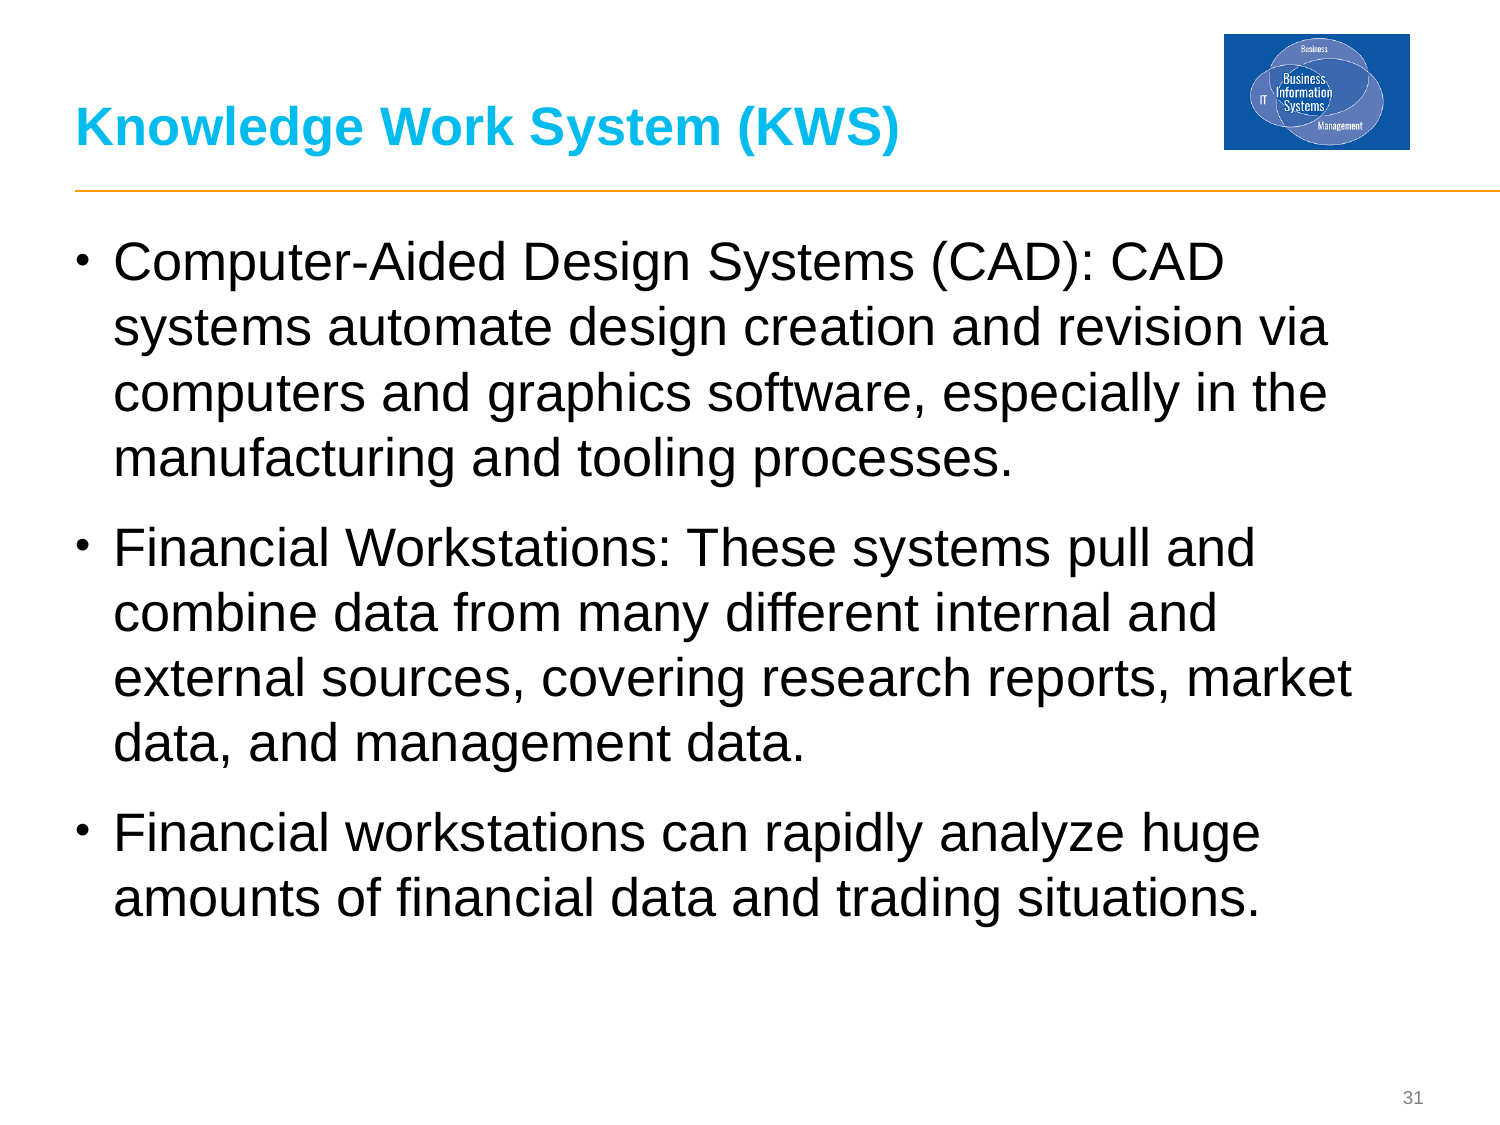

# Knowledge Work System (KWS)
Computer-Aided Design Systems (CAD): CAD systems automate design creation and revision via computers and graphics software, especially in the manufacturing and tooling processes.
Financial Workstations: These systems pull and combine data from many different internal and external sources, covering research reports, market data, and management data.
Financial workstations can rapidly analyze huge amounts of financial data and trading situations.